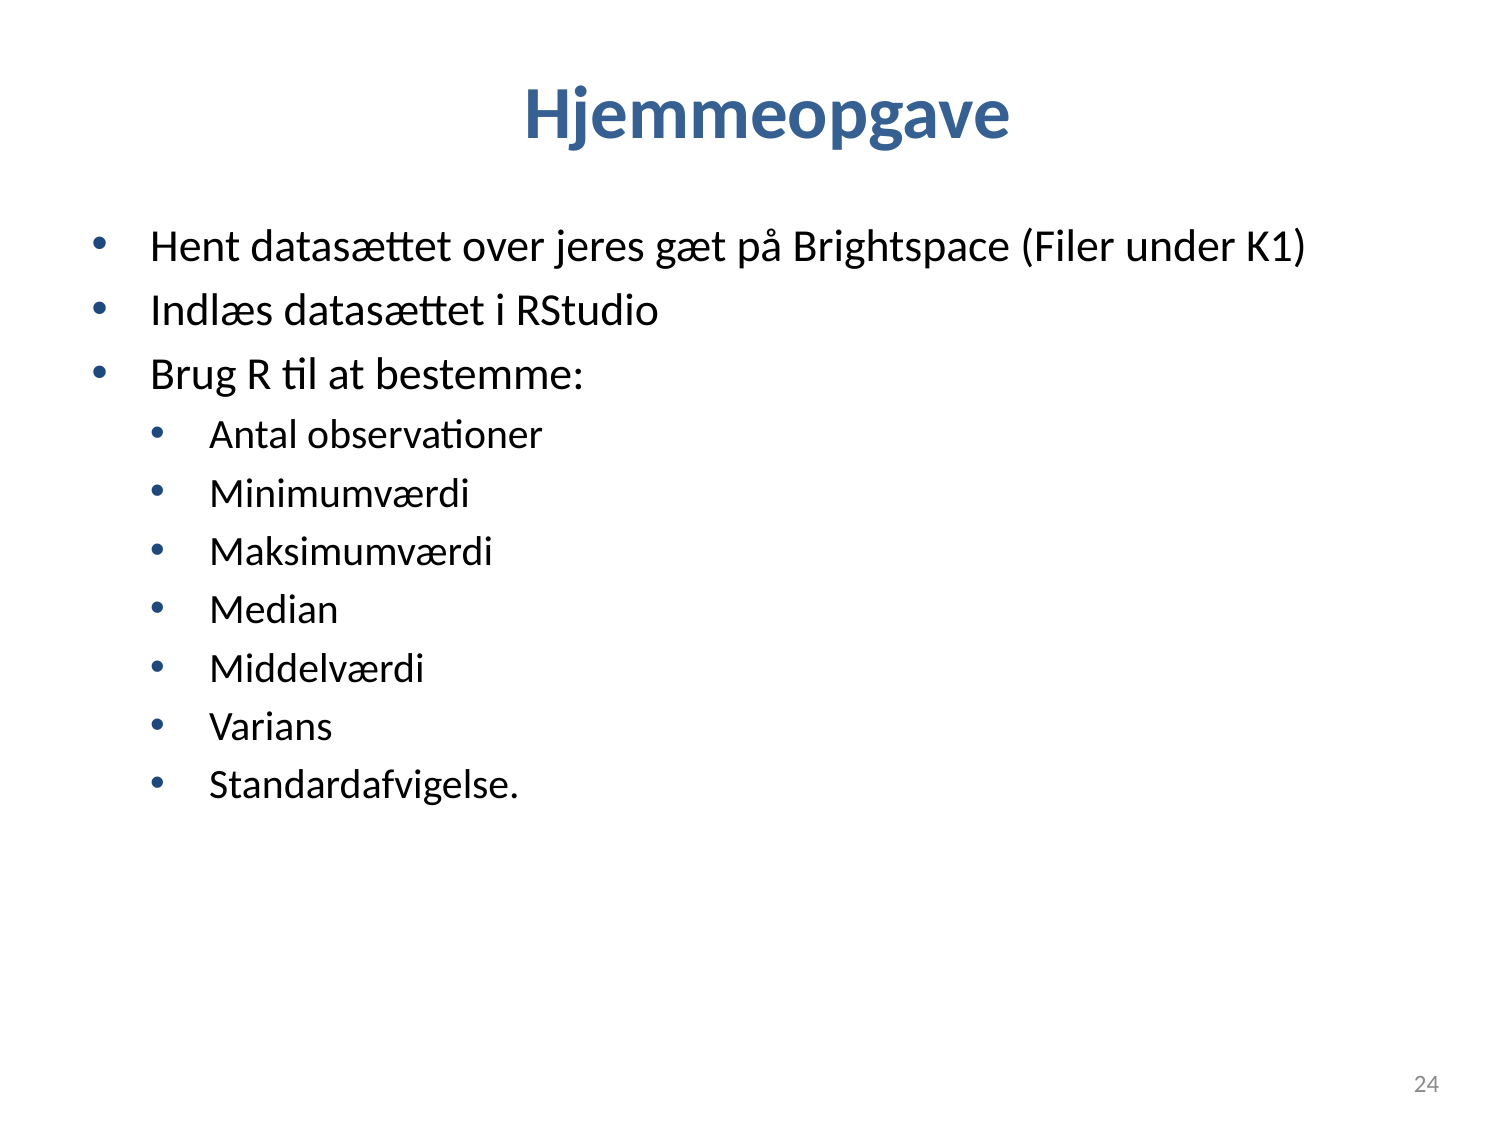

# Hjemmeopgave
Hent datasættet over jeres gæt på Brightspace (Filer under K1)
Indlæs datasættet i RStudio
Brug R til at bestemme:
Antal observationer
Minimumværdi
Maksimumværdi
Median
Middelværdi
Varians
Standardafvigelse.
24